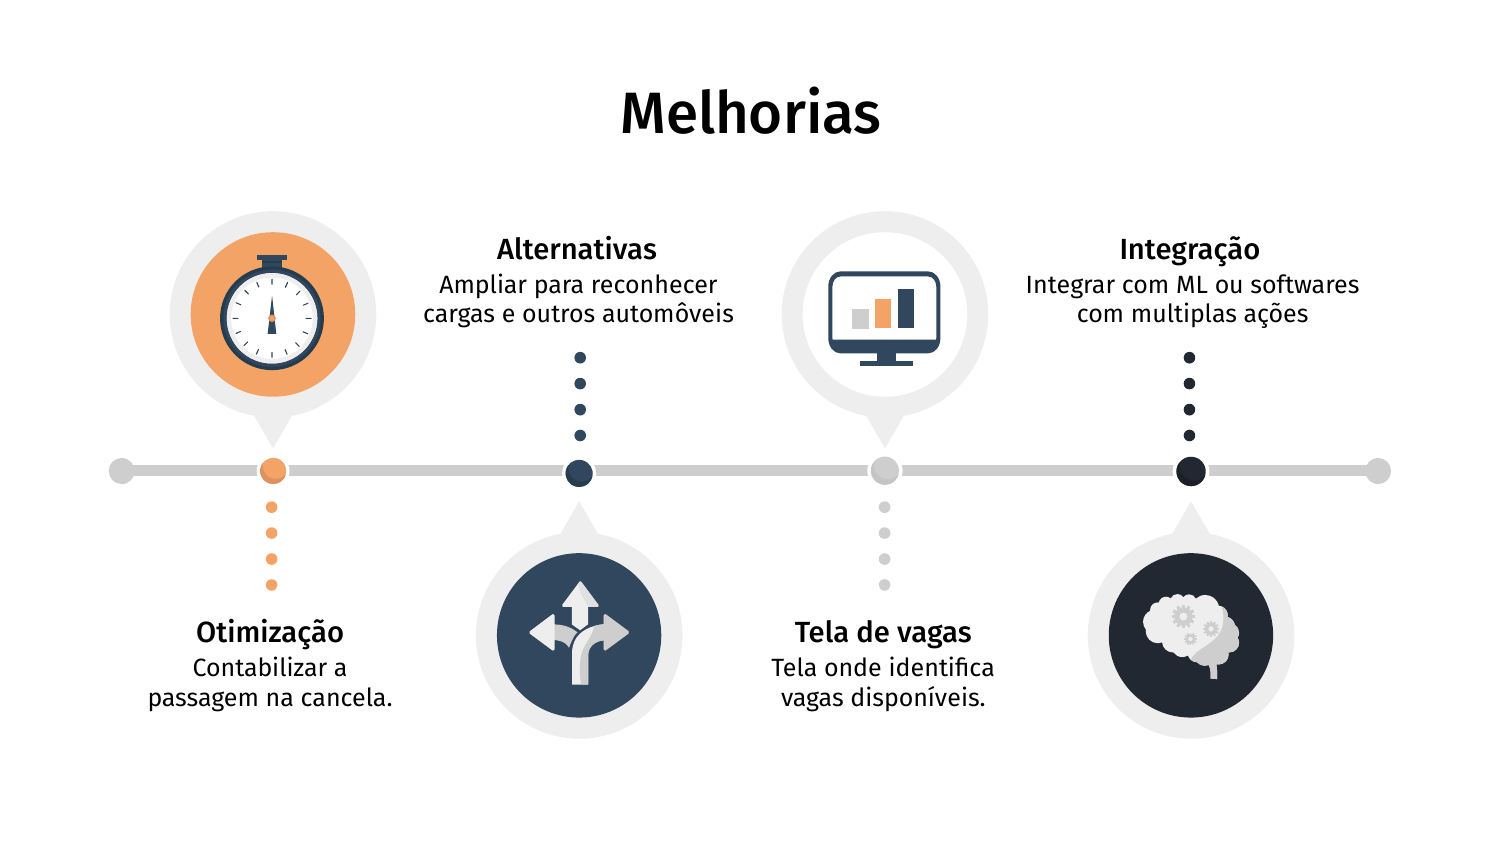

Melhorias

Integração
Alternativas

Integrar com ML ou softwares com multiplas ações
Ampliar para reconhecer cargas e outros automôveis

Otimização
Tela de vagas

Tela onde identifica vagas disponíveis.
Contabilizar a passagem na cancela.